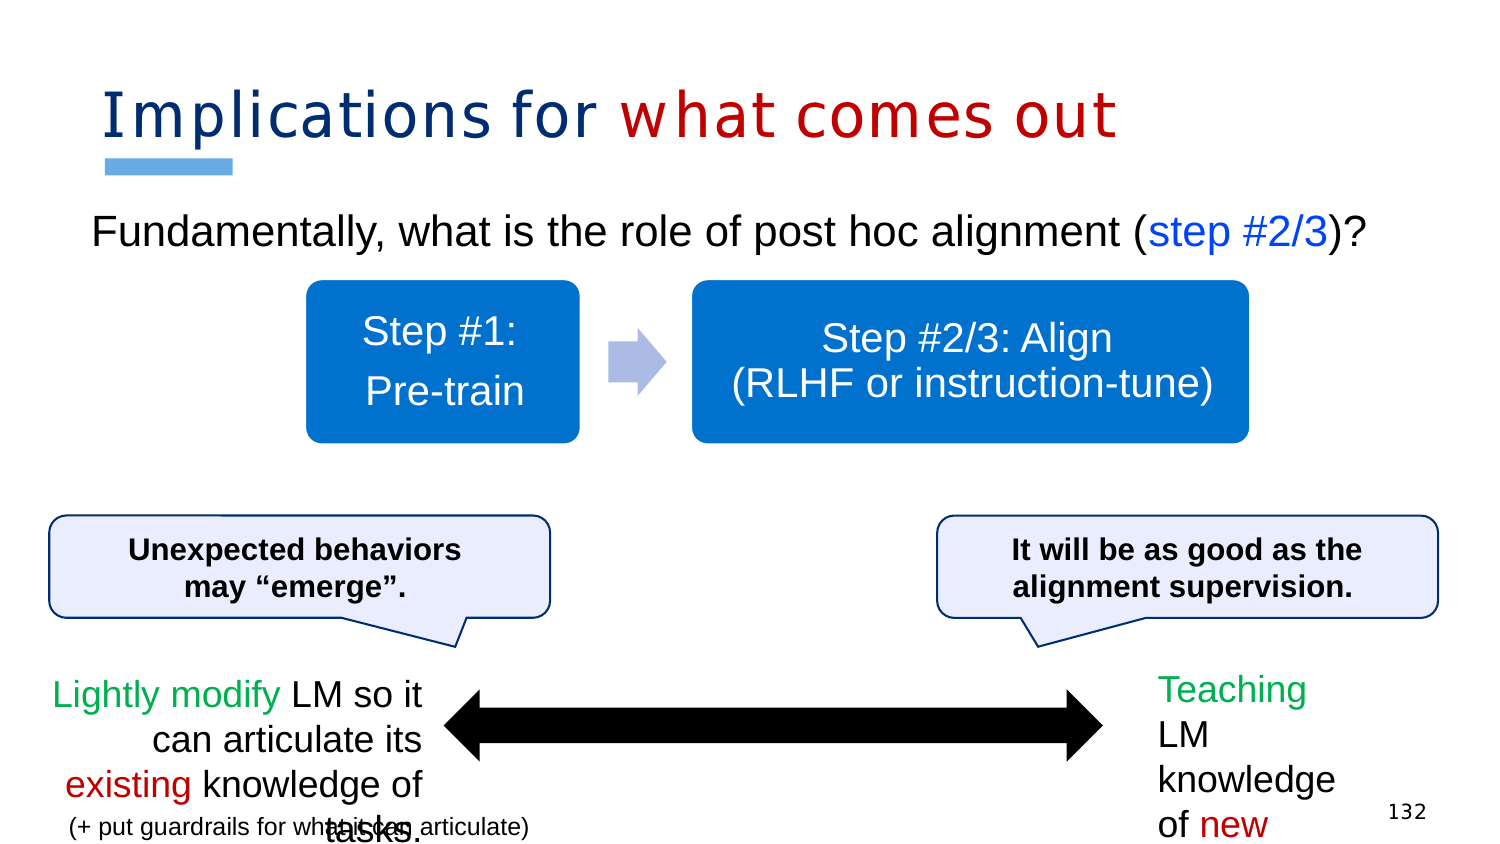

132
# Implications for what comes out
Fundamentally, what is the role of post hoc alignment (step #2/3)?

Step #1:
Pre-train

Step #2/3: Align
(RLHF or instruction-tune)
Unexpected behaviors
may “emerge”.
It will be as good as the alignment supervision.
Teaching LM
knowledge of new tasks.
Lightly modify LM so it can articulate its existing knowledge of tasks.

(+ put guardrails for what it can articulate)